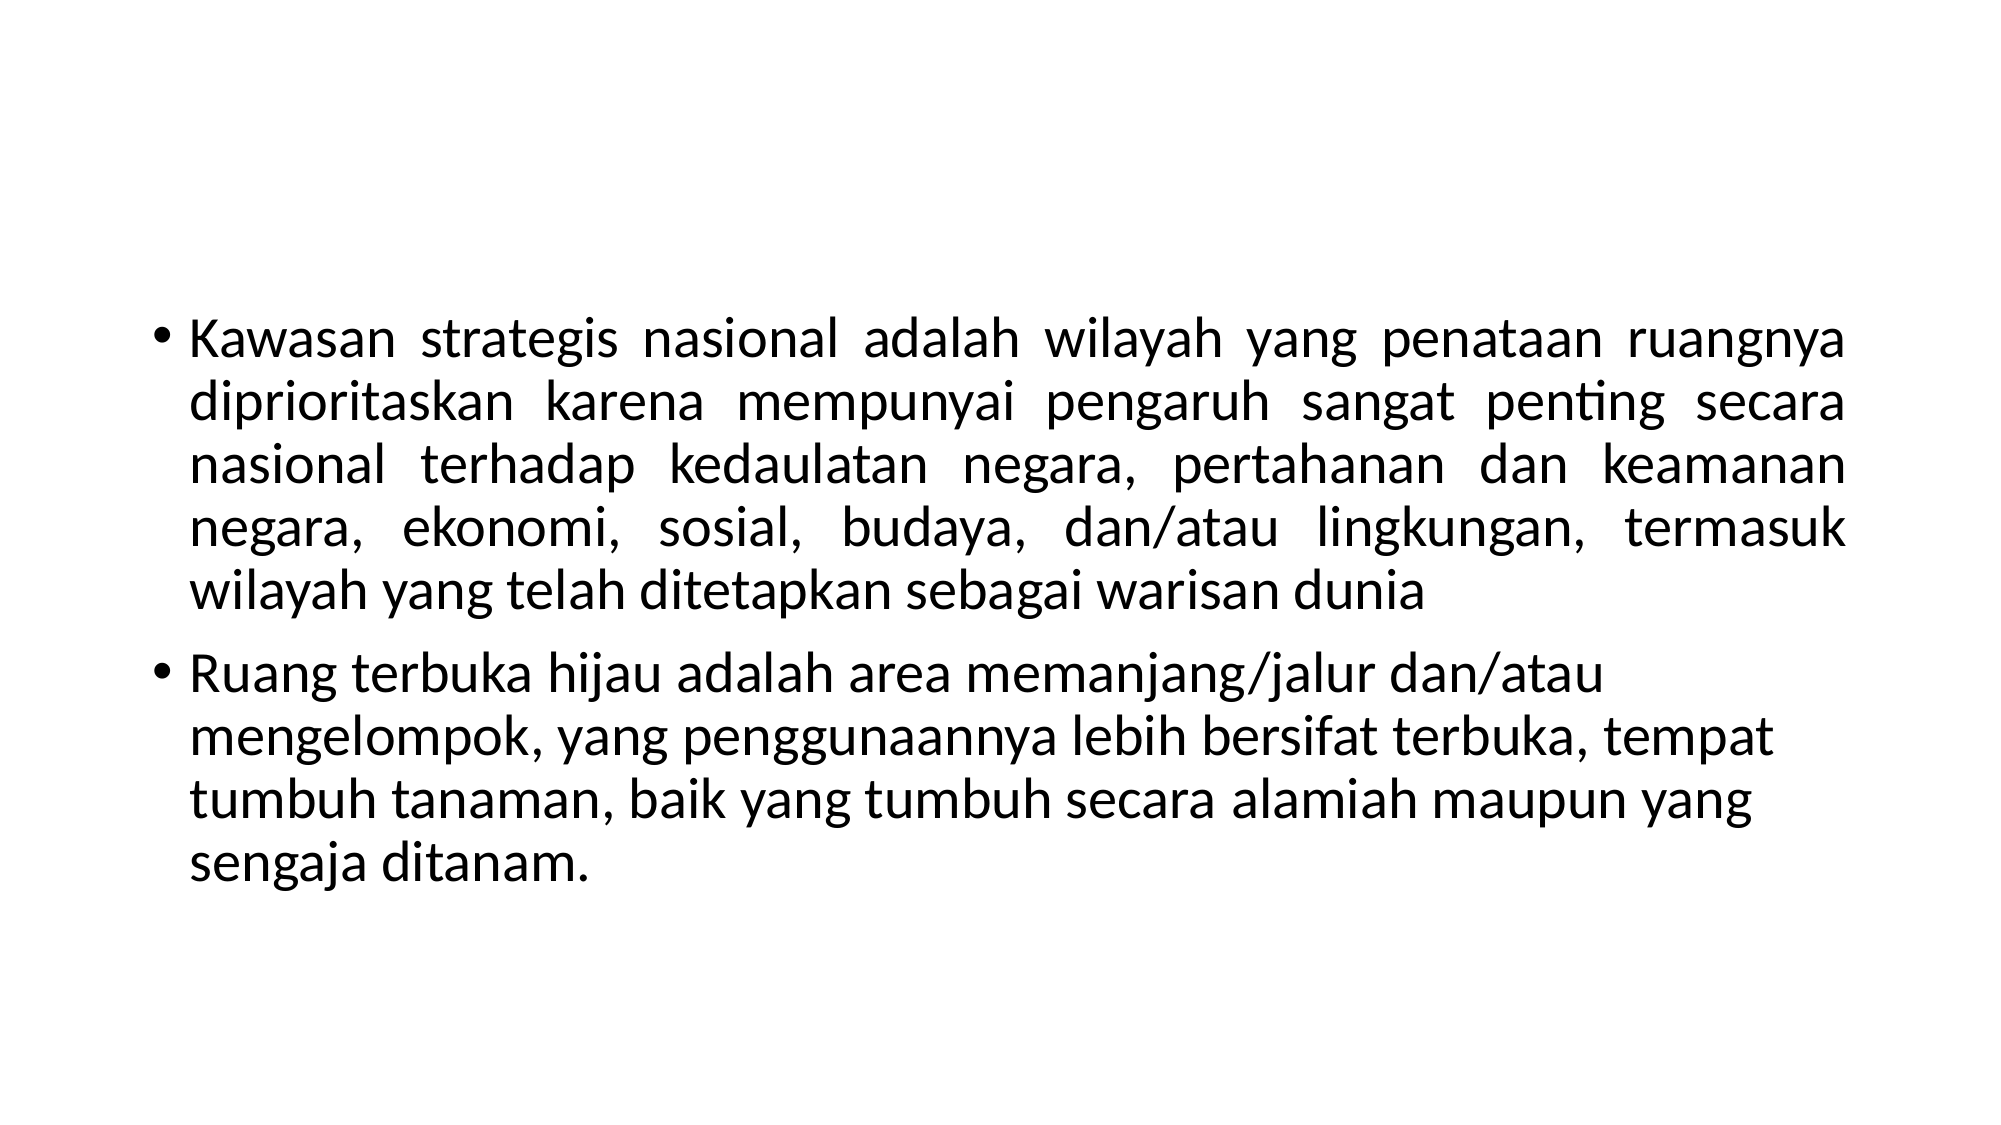

Kawasan strategis nasional adalah wilayah yang penataan ruangnya diprioritaskan karena mempunyai pengaruh sangat penting secara nasional terhadap kedaulatan negara, pertahanan dan keamanan negara, ekonomi, sosial, budaya, dan/atau lingkungan, termasuk wilayah yang telah ditetapkan sebagai warisan dunia
Ruang terbuka hijau adalah area memanjang/jalur dan/atau mengelompok, yang penggunaannya lebih bersifat terbuka, tempat tumbuh tanaman, baik yang tumbuh secara alamiah maupun yang sengaja ditanam.